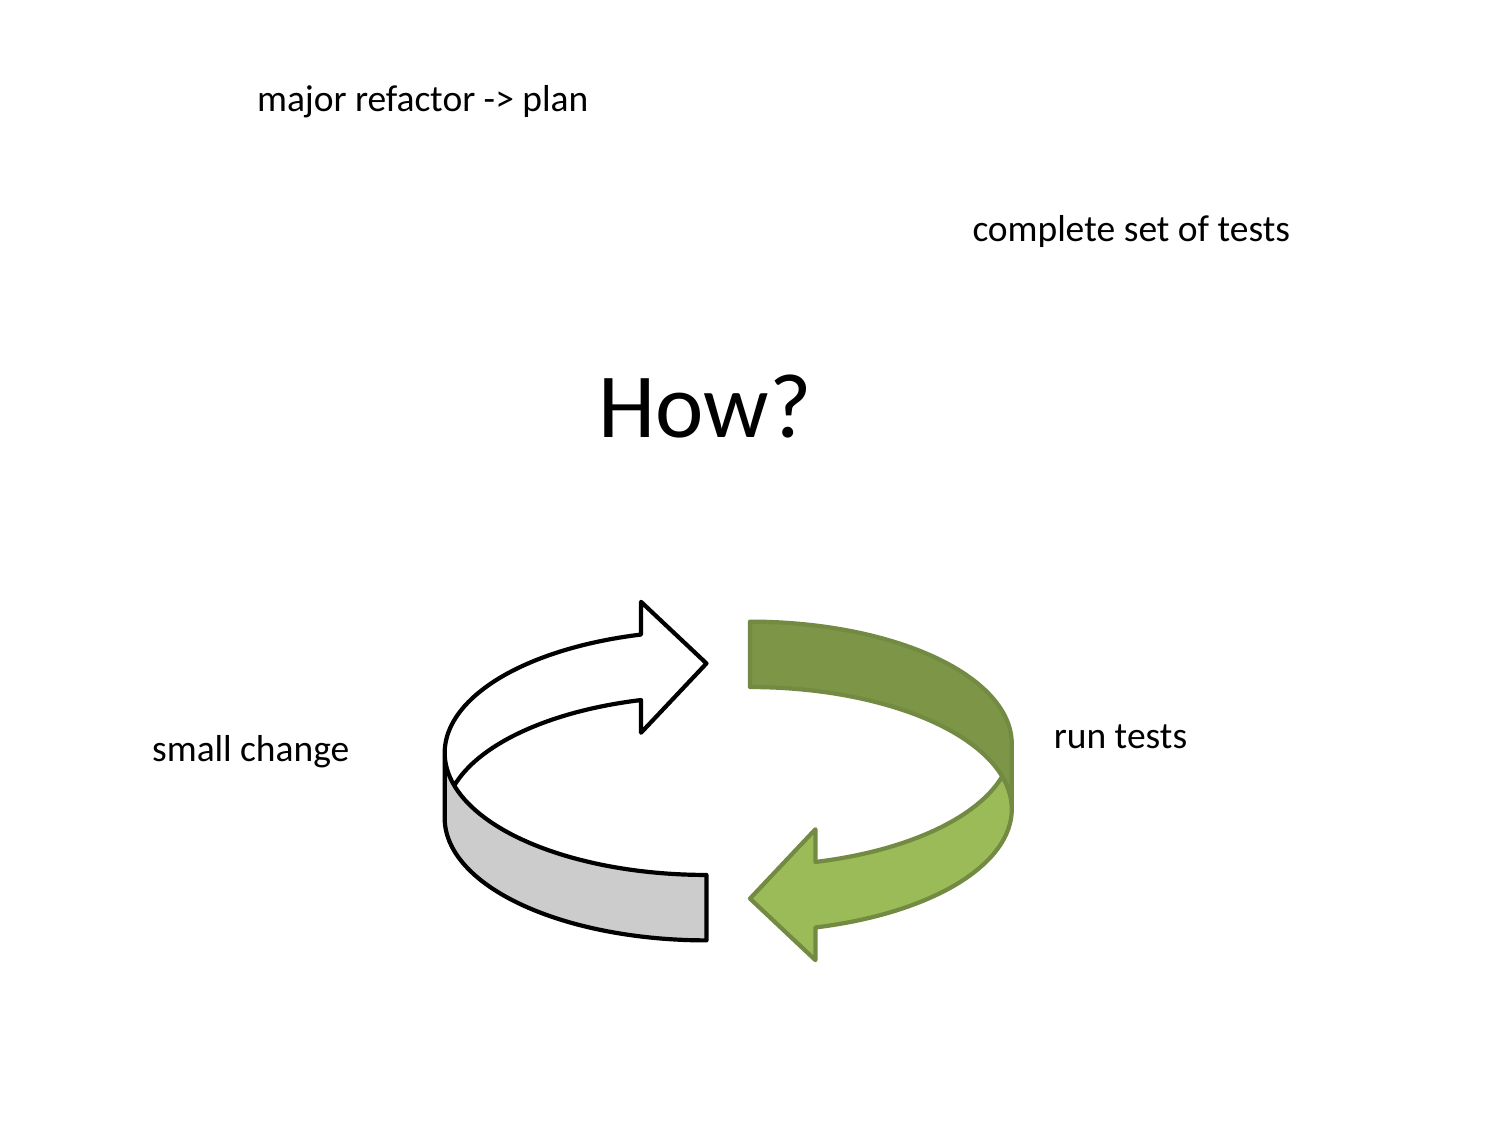

major refactor -> plan
complete set of tests
# How?

run tests
small change